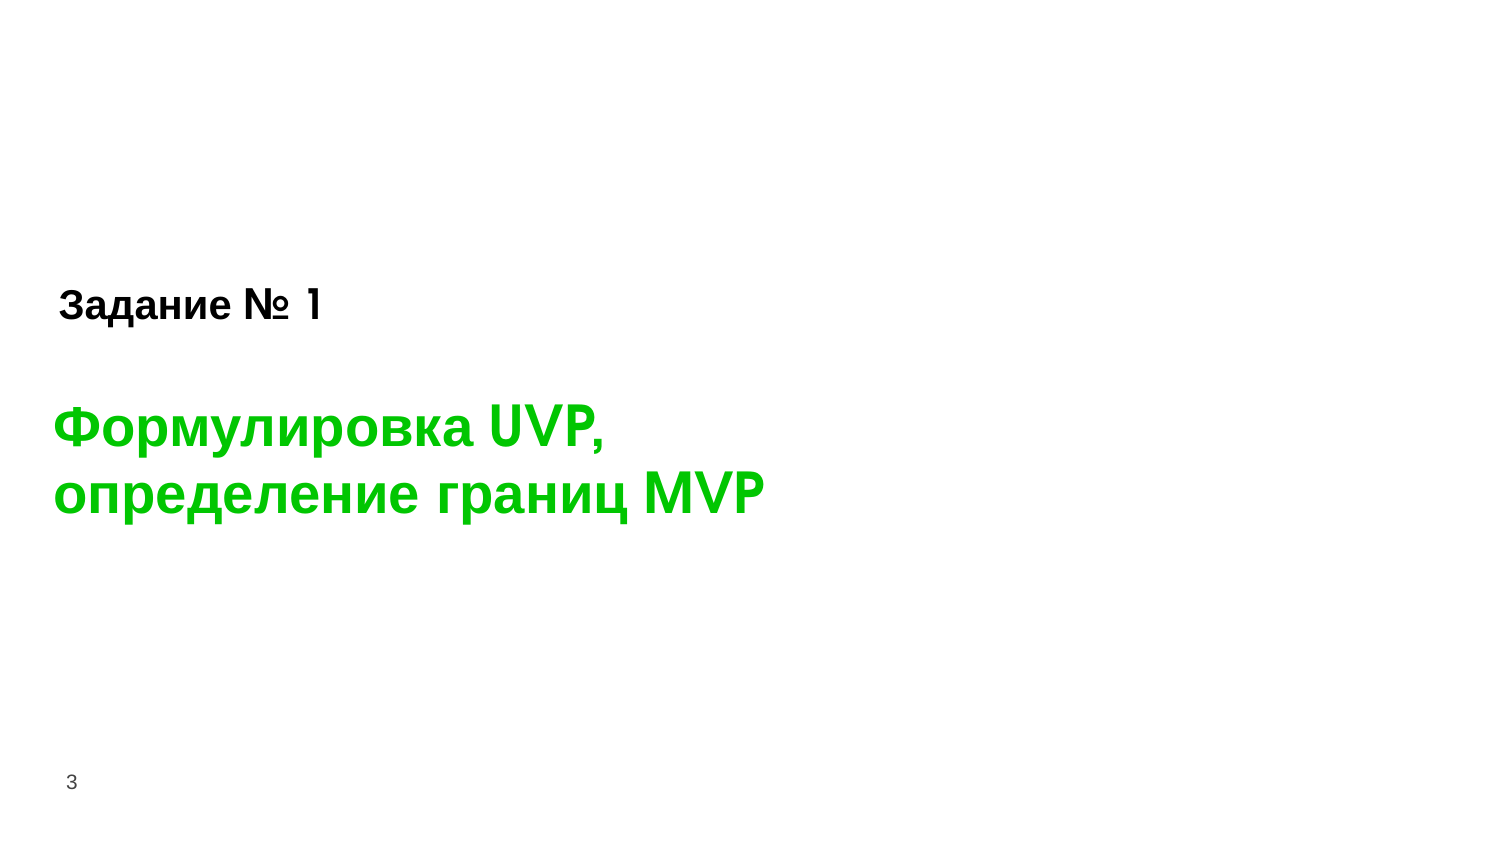

Задание № 1
# Формулировка UVP, определение границ MVP
3